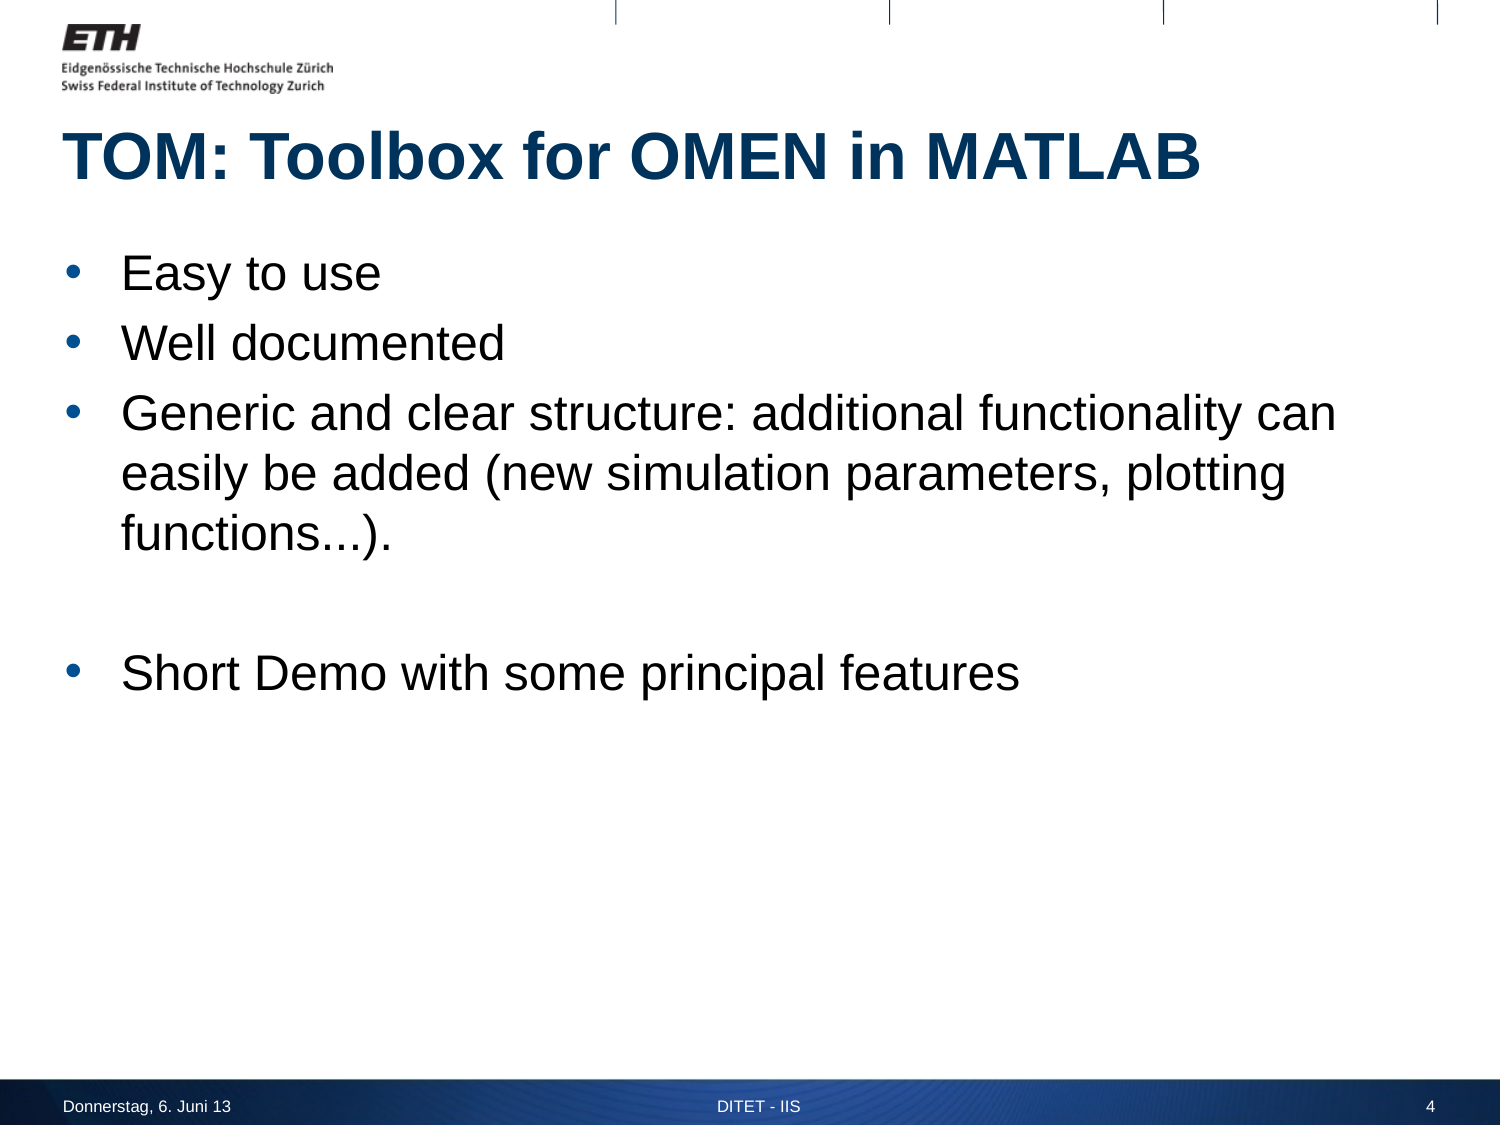

# TOM: Toolbox for OMEN in MATLAB
Easy to use
Well documented
Generic and clear structure: additional functionality can easily be added (new simulation parameters, plotting functions...).

Short Demo with some principal features
Donnerstag, 6. Juni 13
DITET - IIS
4